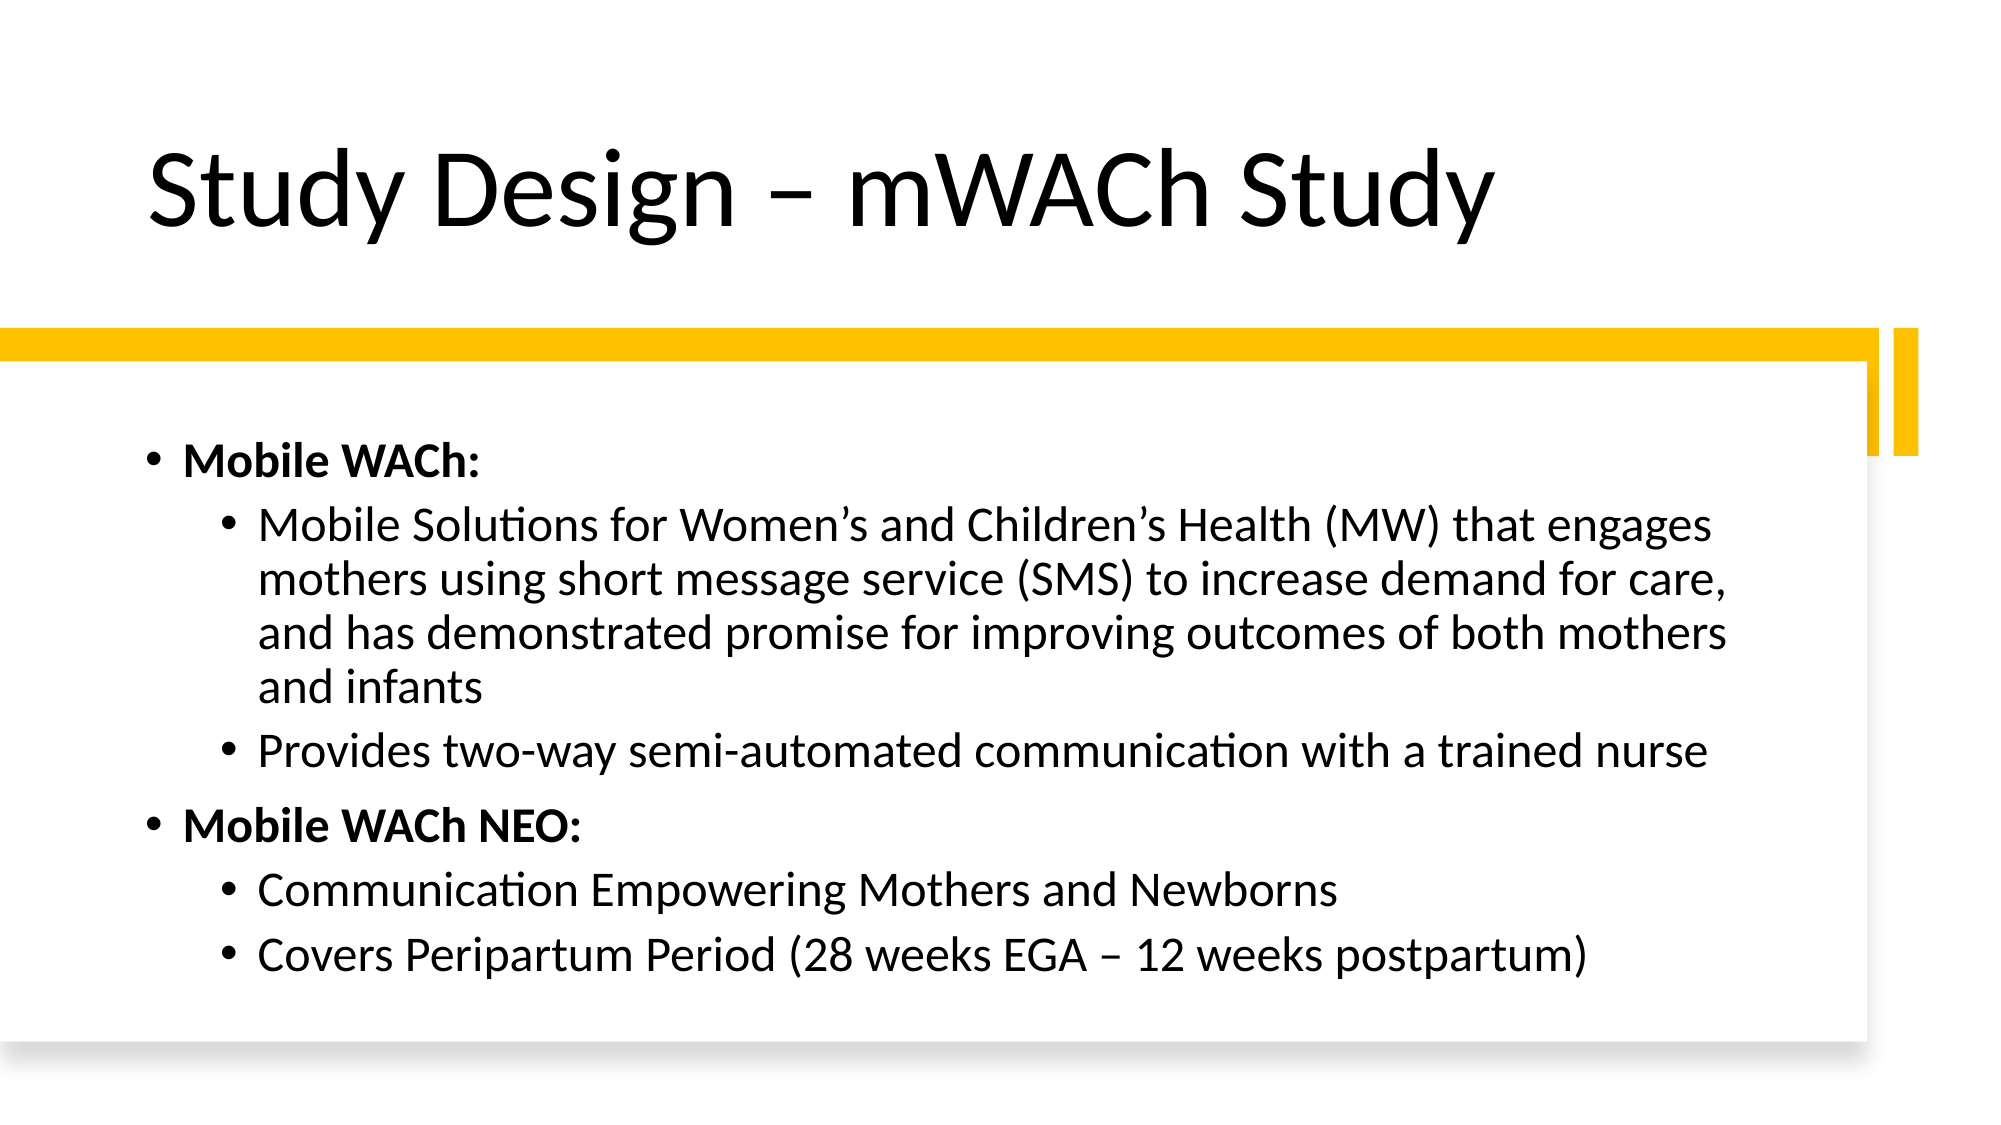

# Study Design – mWACh Study

Mobile WACh:
Mobile Solutions for Women’s and Children’s Health (MW) that engages mothers using short message service (SMS) to increase demand for care, and has demonstrated promise for improving outcomes of both mothers and infants
Provides two-way semi-automated communication with a trained nurse
Mobile WACh NEO:
Communication Empowering Mothers and Newborns
Covers Peripartum Period (28 weeks EGA – 12 weeks postpartum)